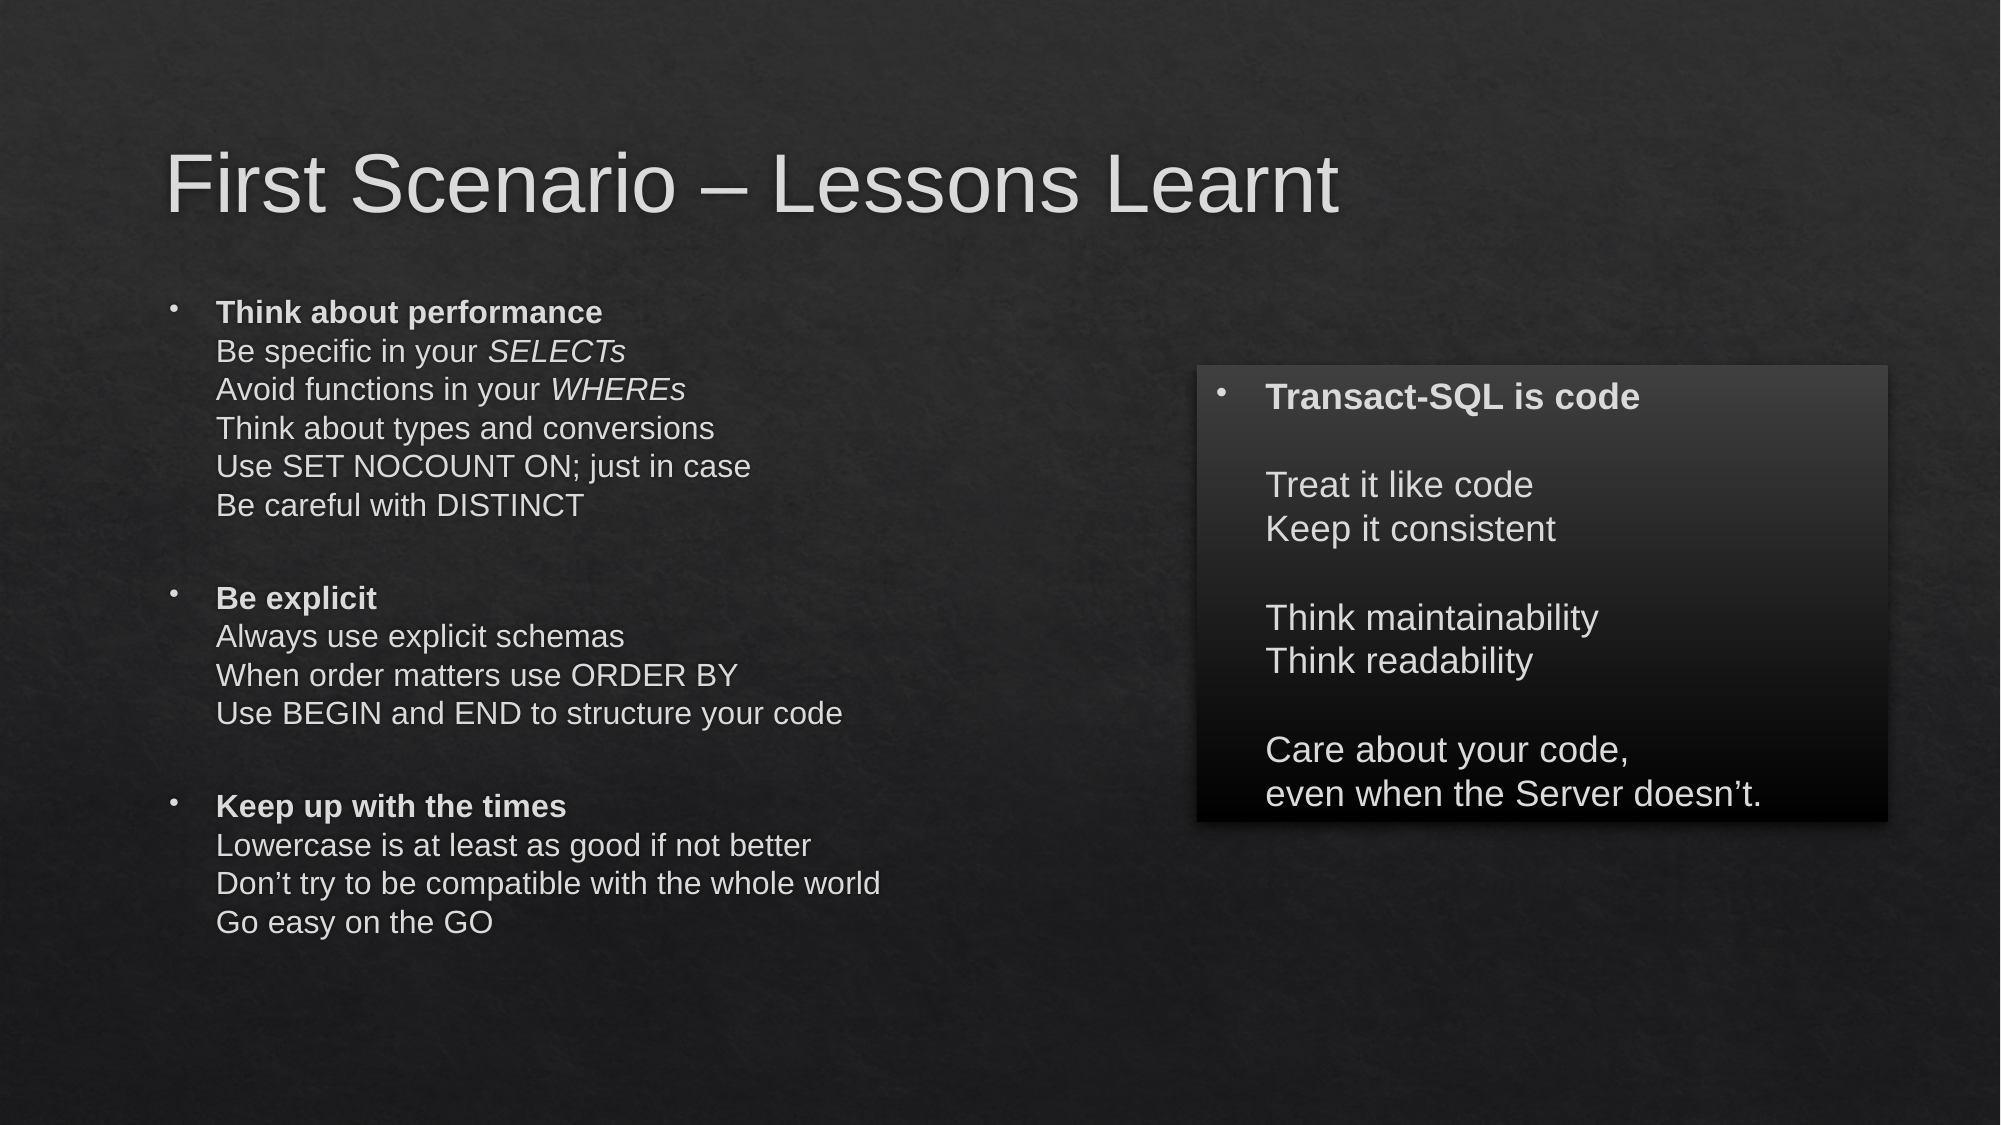

# First Scenario – Lessons Learnt
Think about performance
Be specific in your SELECTs
Avoid functions in your WHEREs
Think about types and conversions
Use SET NOCOUNT ON; just in case
Be careful with DISTINCT
Be explicit
Always use explicit schemas
When order matters use ORDER BY
Use BEGIN and END to structure your code
Keep up with the times
Lowercase is at least as good if not better
Don’t try to be compatible with the whole world
Go easy on the GO

Transact-SQL is code
Treat it like code
Keep it consistent
Think maintainability
Think readability
Care about your code,
even when the Server doesn’t.